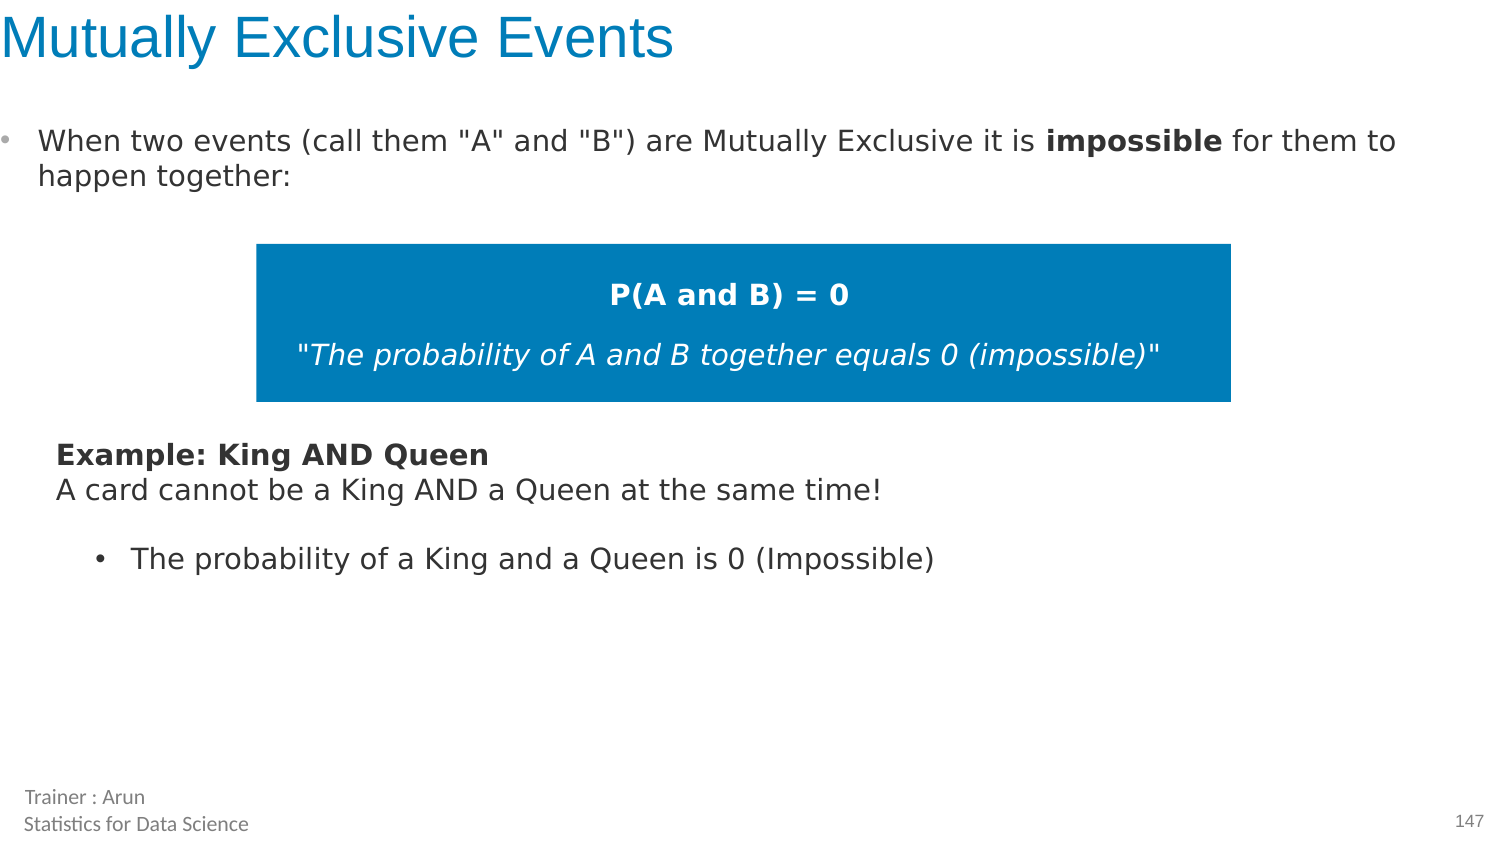

# Mutually Exclusive Events
When two events (call them "A" and "B") are Mutually Exclusive it is impossible for them to happen together:

P(A and B) = 0
"The probability of A and B together equals 0 (impossible)"

Example: King AND Queen
A card cannot be a King AND a Queen at the same time!

The probability of a King and a Queen is 0 (Impossible)